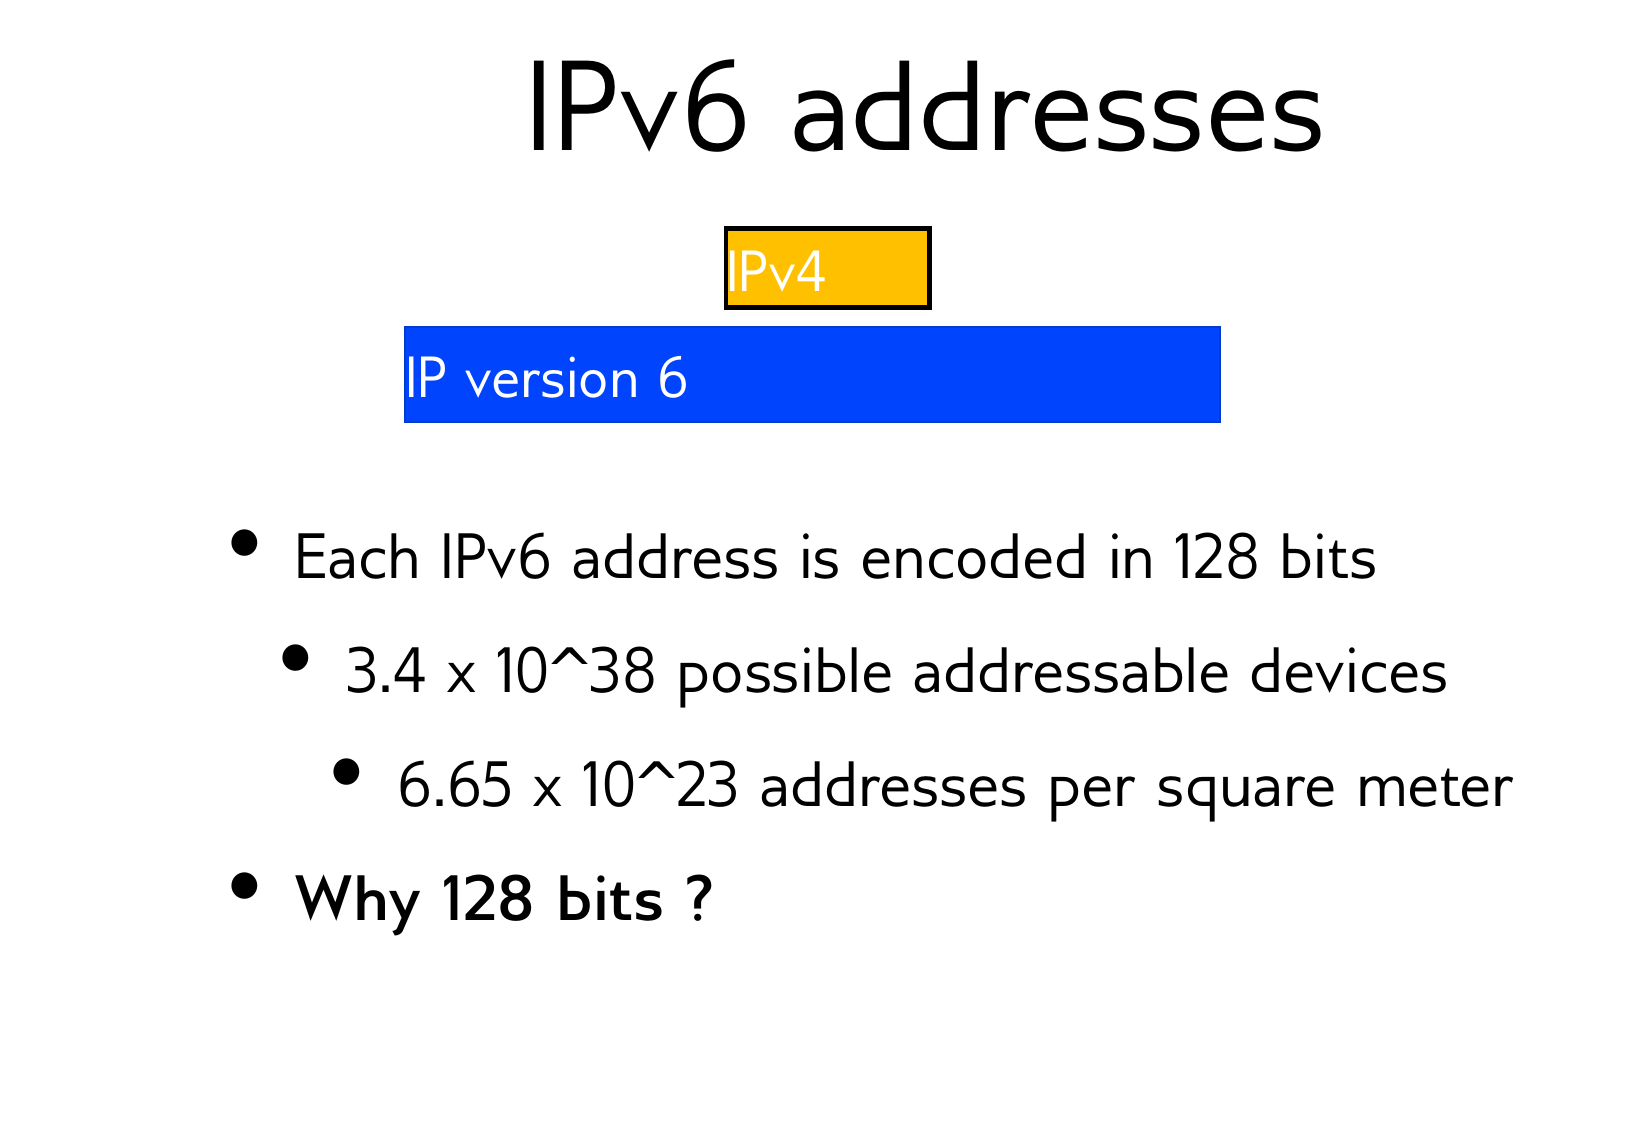

# IPv6 addresses
IPv4
IP version 6
Each IPv6 address is encoded in 128 bits
3.4 x 10^38 possible addressable devices
6.65 x 10^23 addresses per square meter
Why 128 bits ?